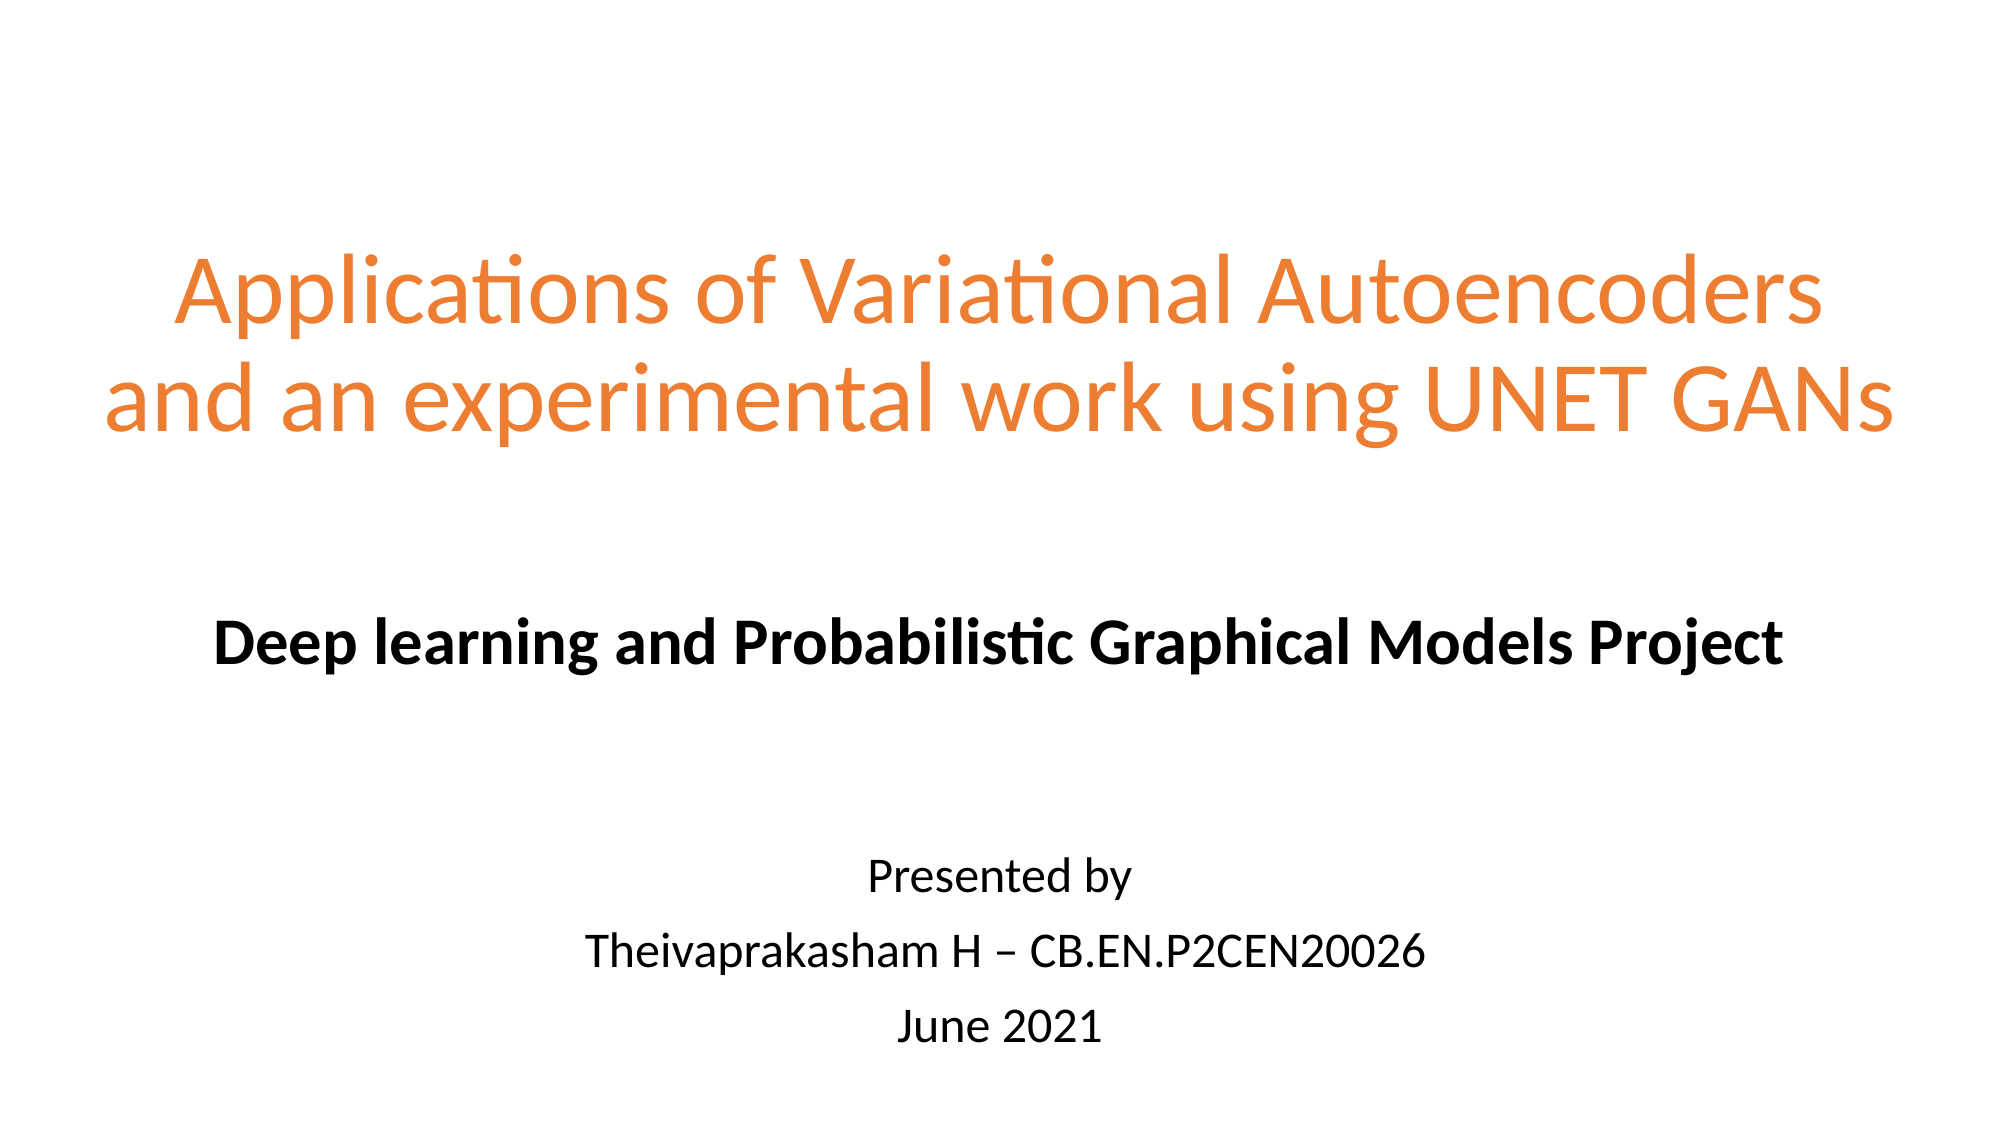

# Applications of Variational Autoencoders and an experimental work using UNET GANs
Deep learning and Probabilistic Graphical Models Project

Presented by
 Theivaprakasham H – CB.EN.P2CEN20026
June 2021